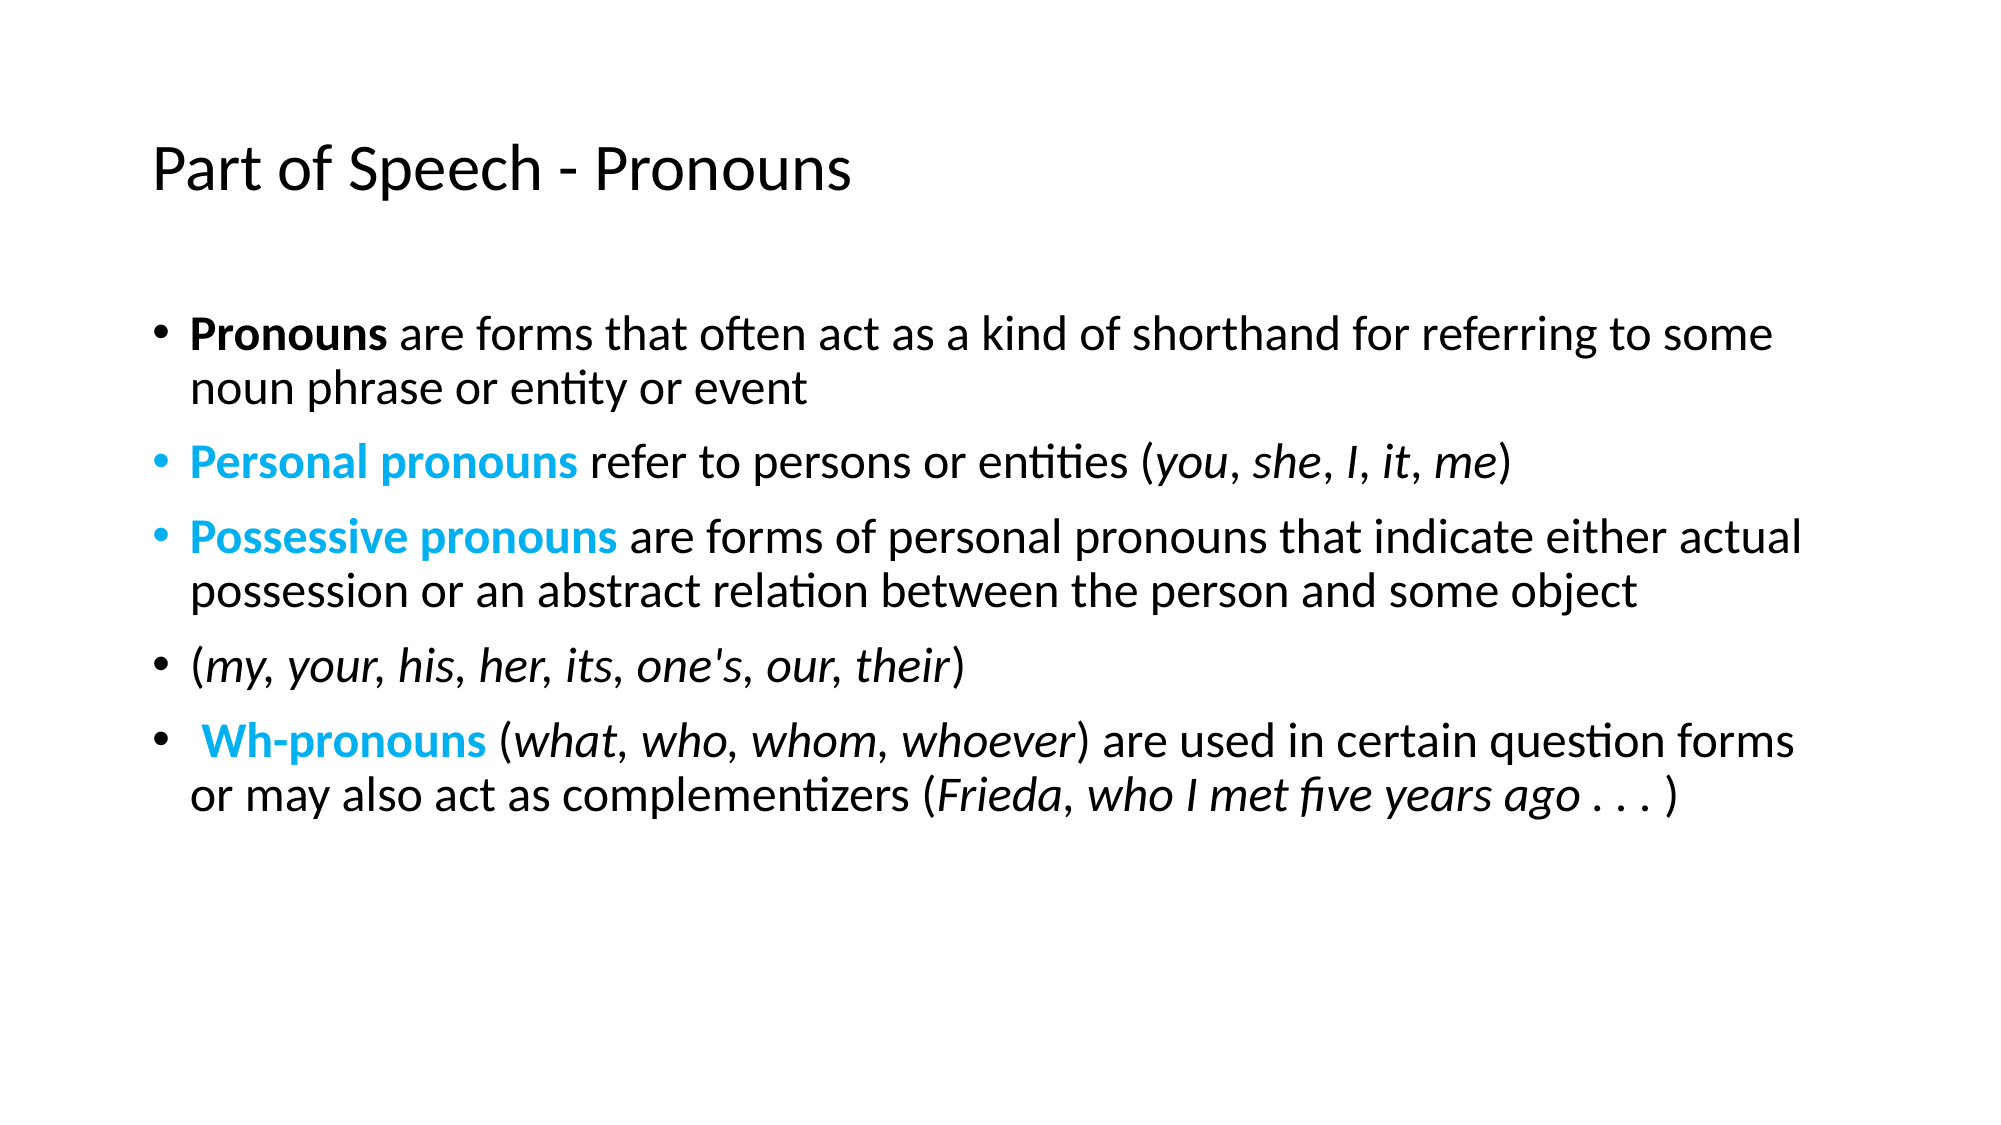

# Part of Speech - Pronouns
Pronouns are forms that often act as a kind of shorthand for referring to some noun phrase or entity or event
Personal pronouns refer to persons or entities (you, she, I, it, me)
Possessive pronouns are forms of personal pronouns that indicate either actual possession or an abstract relation between the person and some object
(my, your, his, her, its, one's, our, their)
 Wh-pronouns (what, who, whom, whoever) are used in certain question forms or may also act as complementizers (Frieda, who I met five years ago . . . )